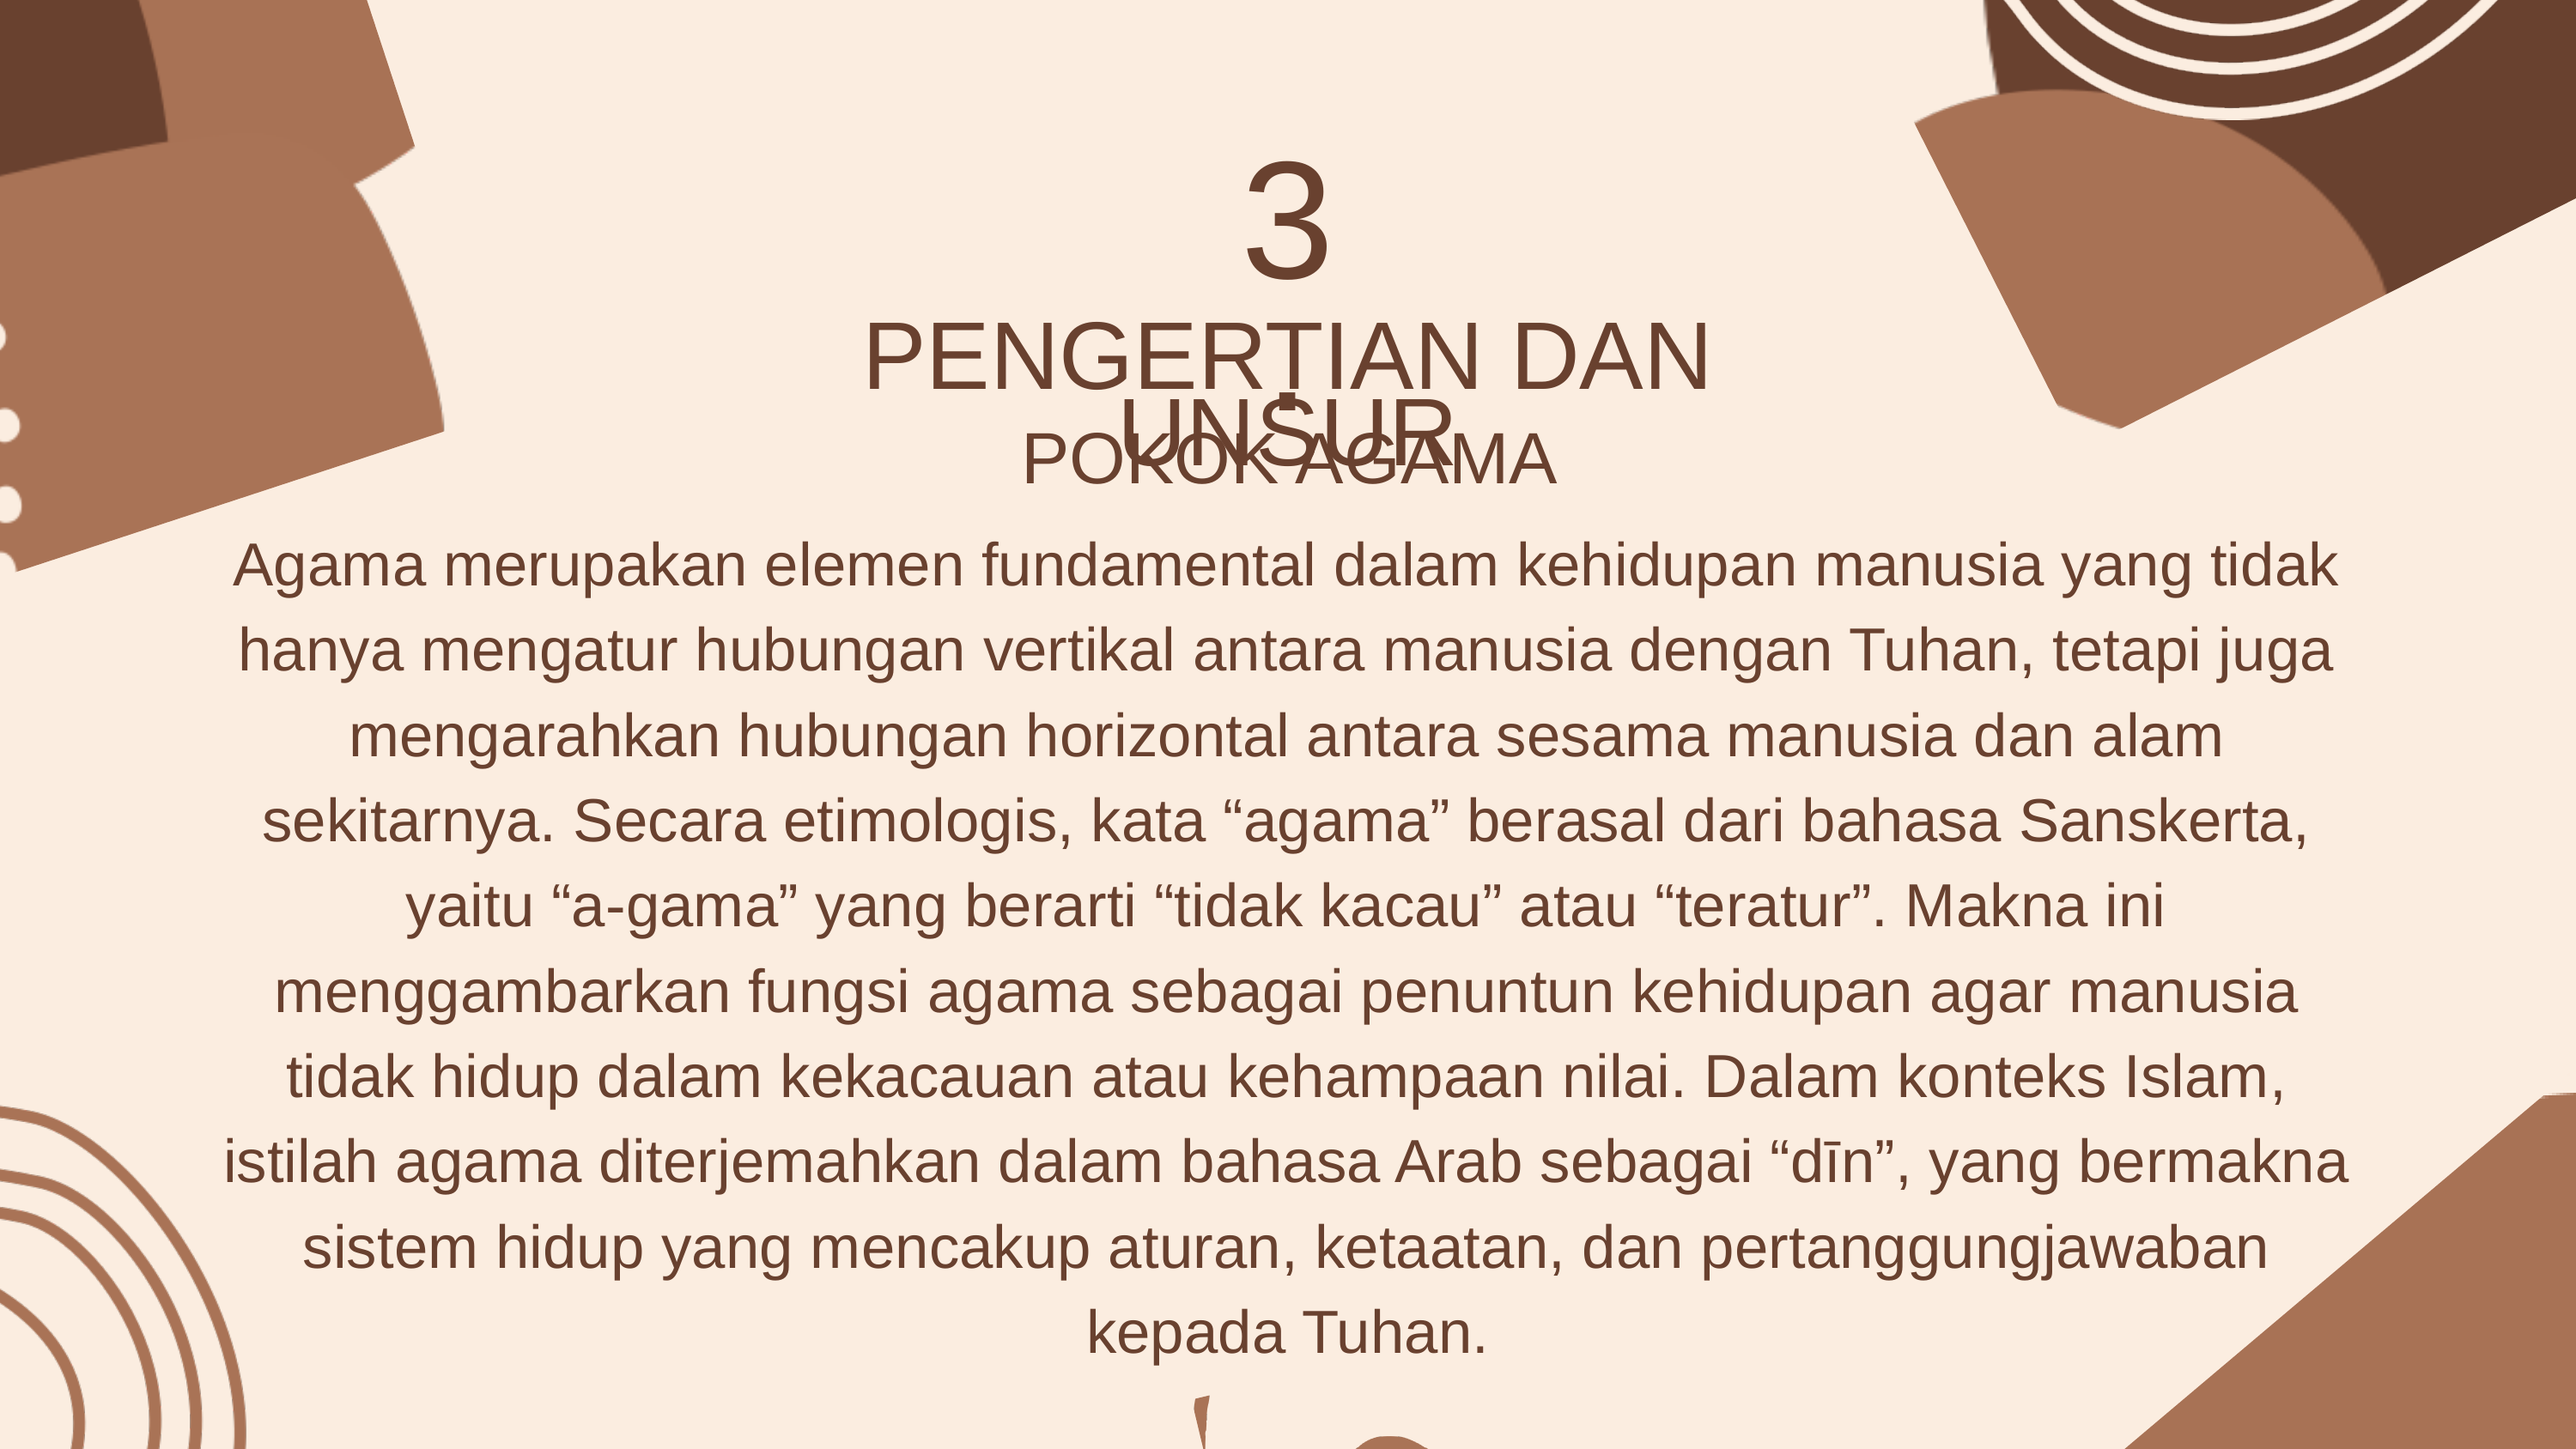

3.
PENGERTIAN DAN UNSUR
 POKOK AGAMA
Agama merupakan elemen fundamental dalam kehidupan manusia yang tidak hanya mengatur hubungan vertikal antara manusia dengan Tuhan, tetapi juga mengarahkan hubungan horizontal antara sesama manusia dan alam sekitarnya. Secara etimologis, kata “agama” berasal dari bahasa Sanskerta, yaitu “a-gama” yang berarti “tidak kacau” atau “teratur”. Makna ini menggambarkan fungsi agama sebagai penuntun kehidupan agar manusia tidak hidup dalam kekacauan atau kehampaan nilai. Dalam konteks Islam, istilah agama diterjemahkan dalam bahasa Arab sebagai “dīn”, yang bermakna sistem hidup yang mencakup aturan, ketaatan, dan pertanggungjawaban kepada Tuhan.